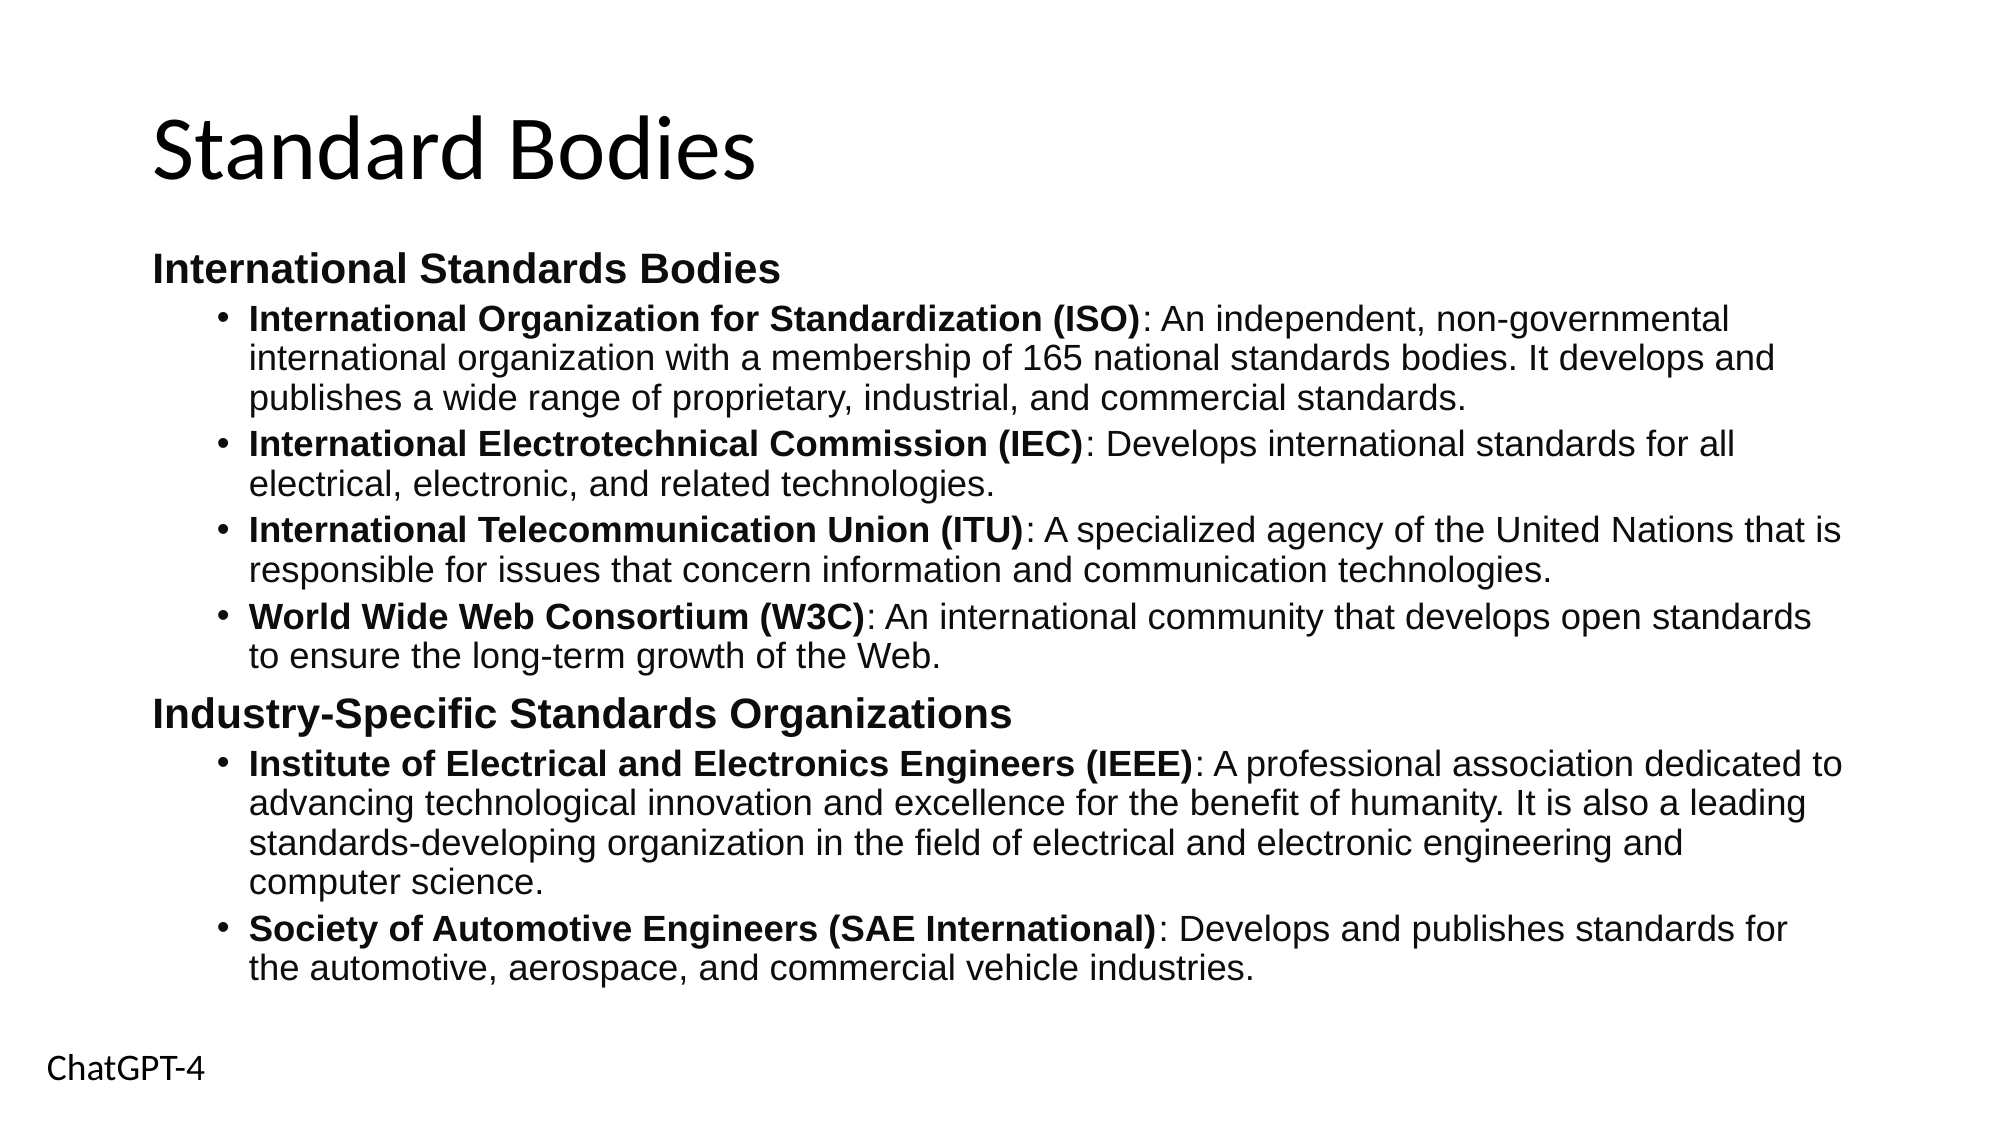

# Standard Bodies
International Standards Bodies
International Organization for Standardization (ISO): An independent, non-governmental international organization with a membership of 165 national standards bodies. It develops and publishes a wide range of proprietary, industrial, and commercial standards.
International Electrotechnical Commission (IEC): Develops international standards for all electrical, electronic, and related technologies.
International Telecommunication Union (ITU): A specialized agency of the United Nations that is responsible for issues that concern information and communication technologies.
World Wide Web Consortium (W3C): An international community that develops open standards to ensure the long-term growth of the Web.
Industry-Specific Standards Organizations
Institute of Electrical and Electronics Engineers (IEEE): A professional association dedicated to advancing technological innovation and excellence for the benefit of humanity. It is also a leading standards-developing organization in the field of electrical and electronic engineering and computer science.
Society of Automotive Engineers (SAE International): Develops and publishes standards for the automotive, aerospace, and commercial vehicle industries.

ChatGPT-4